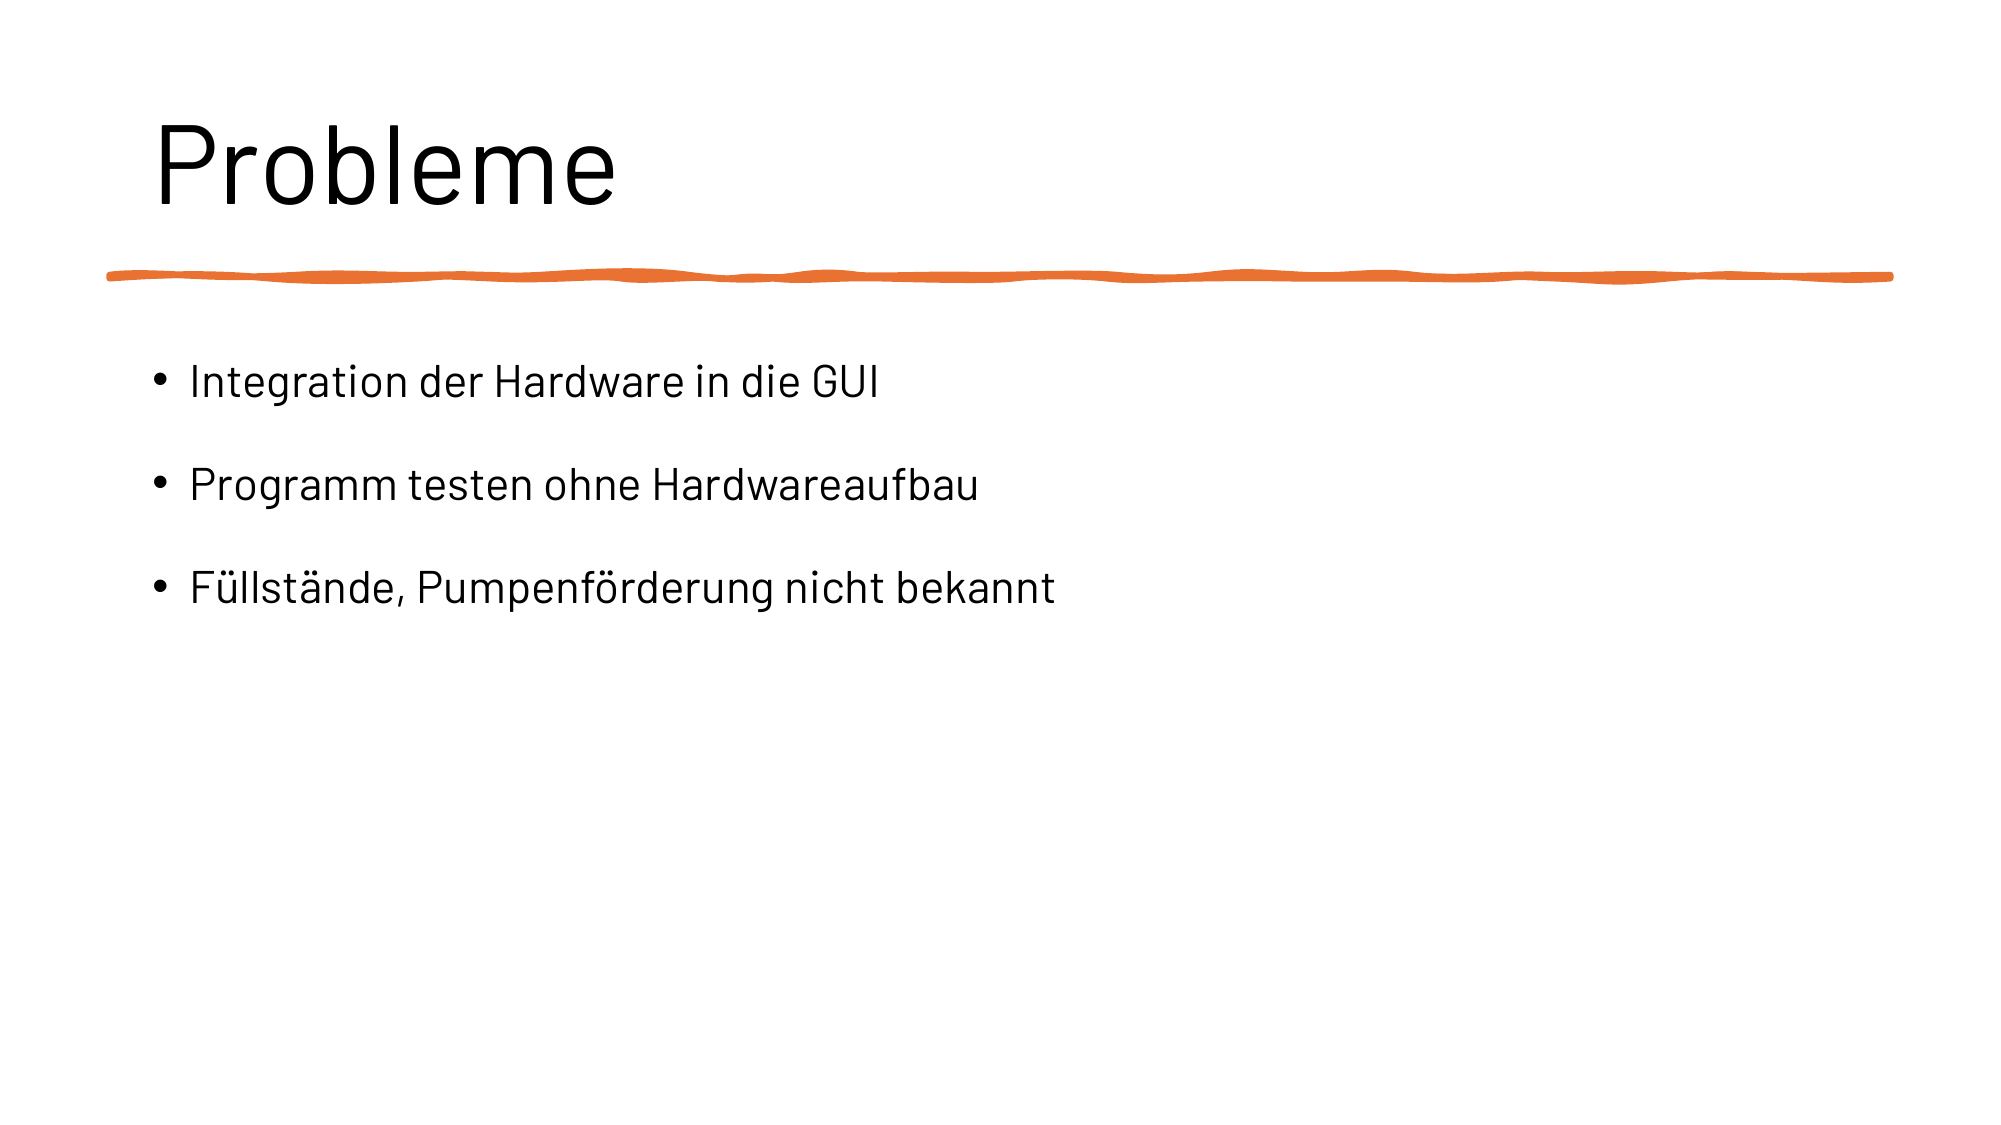

# Probleme

Integration der Hardware in die GUI
Programm testen ohne Hardwareaufbau
Füllstände, Pumpenförderung nicht bekannt